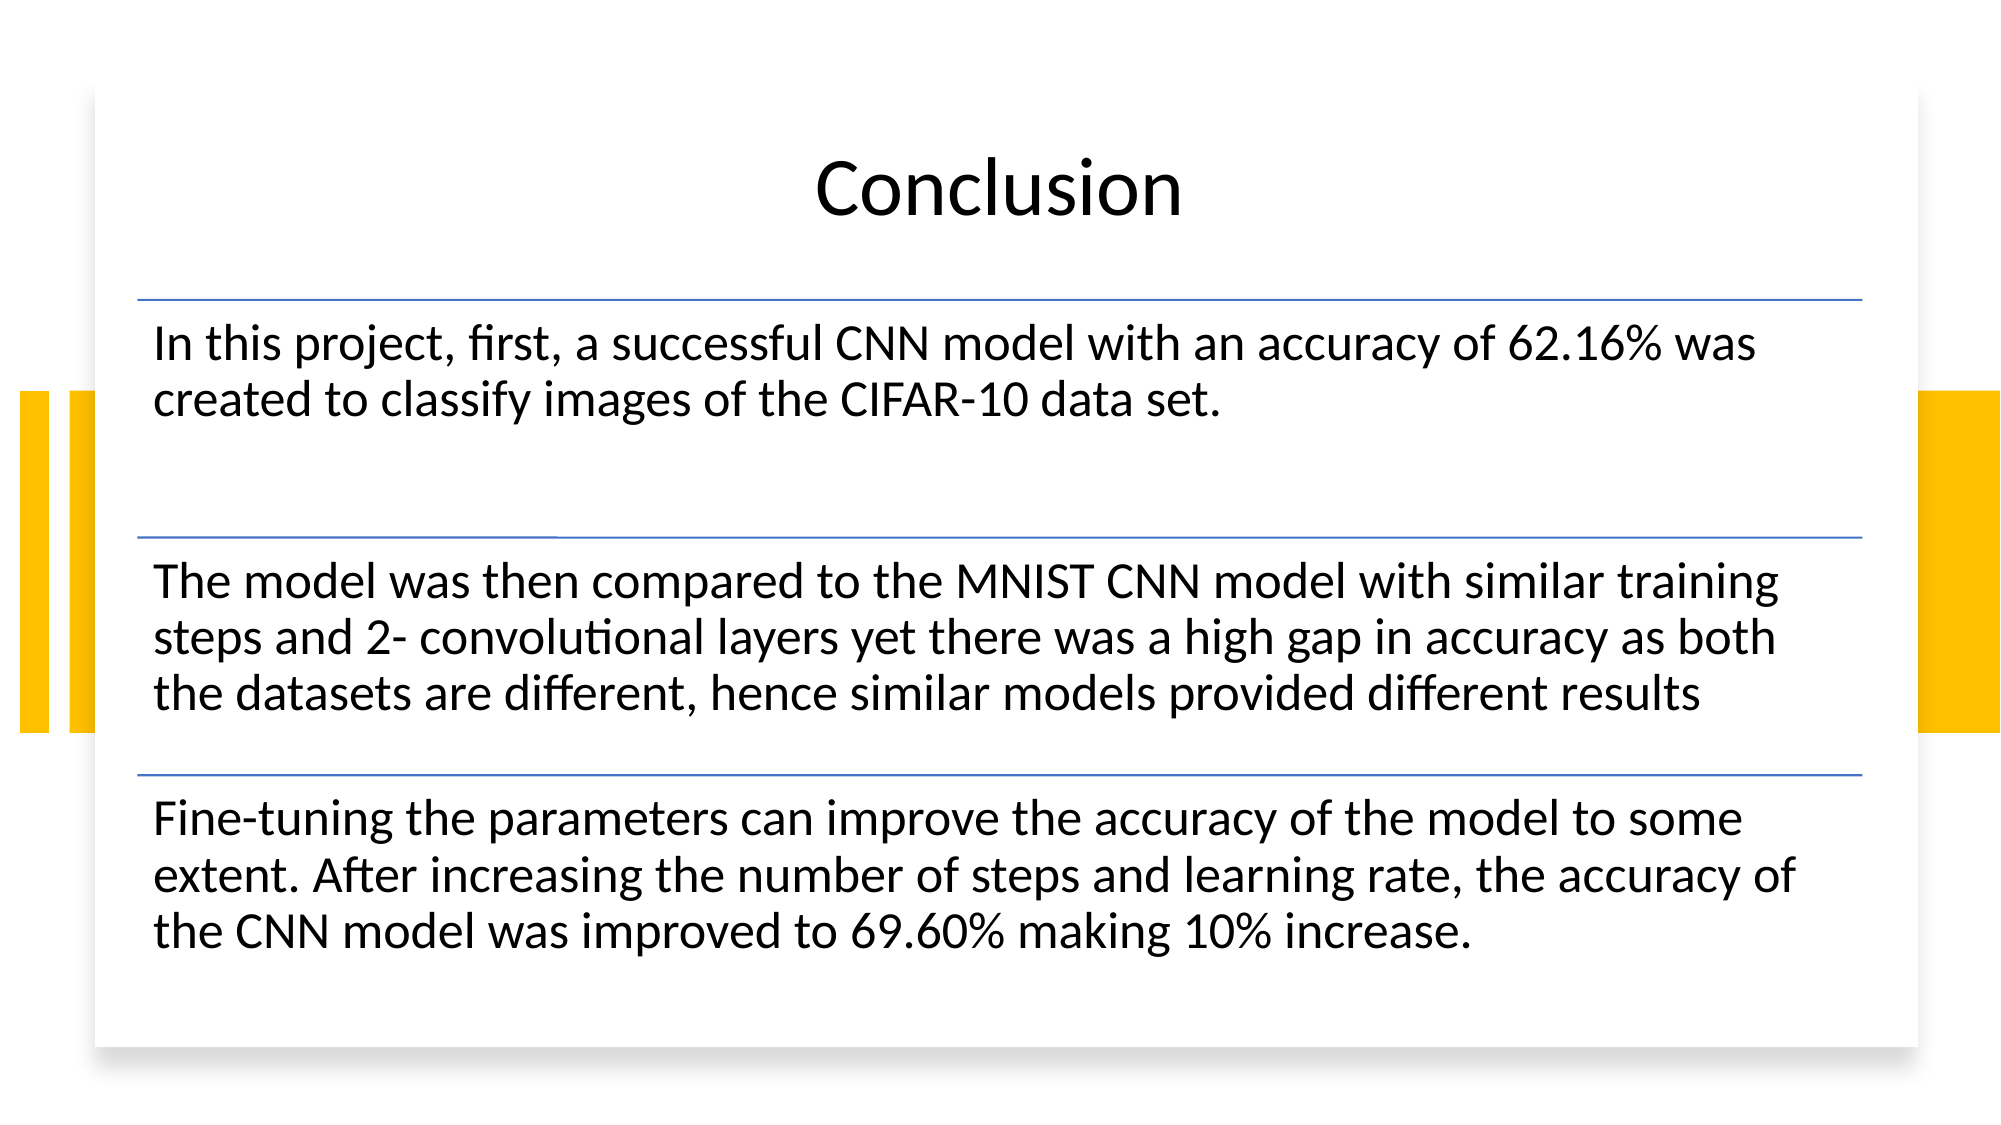

# Conclusion
In this project, first, a successful CNN model with an accuracy of 62.16% was created to classify images of the CIFAR-10 data set.
The model was then compared to the MNIST CNN model with similar training steps and 2- convolutional layers yet there was a high gap in accuracy as both the datasets are different, hence similar models provided different results
Fine-tuning the parameters can improve the accuracy of the model to some extent. After increasing the number of steps and learning rate, the accuracy of the CNN model was improved to 69.60% making 10% increase.